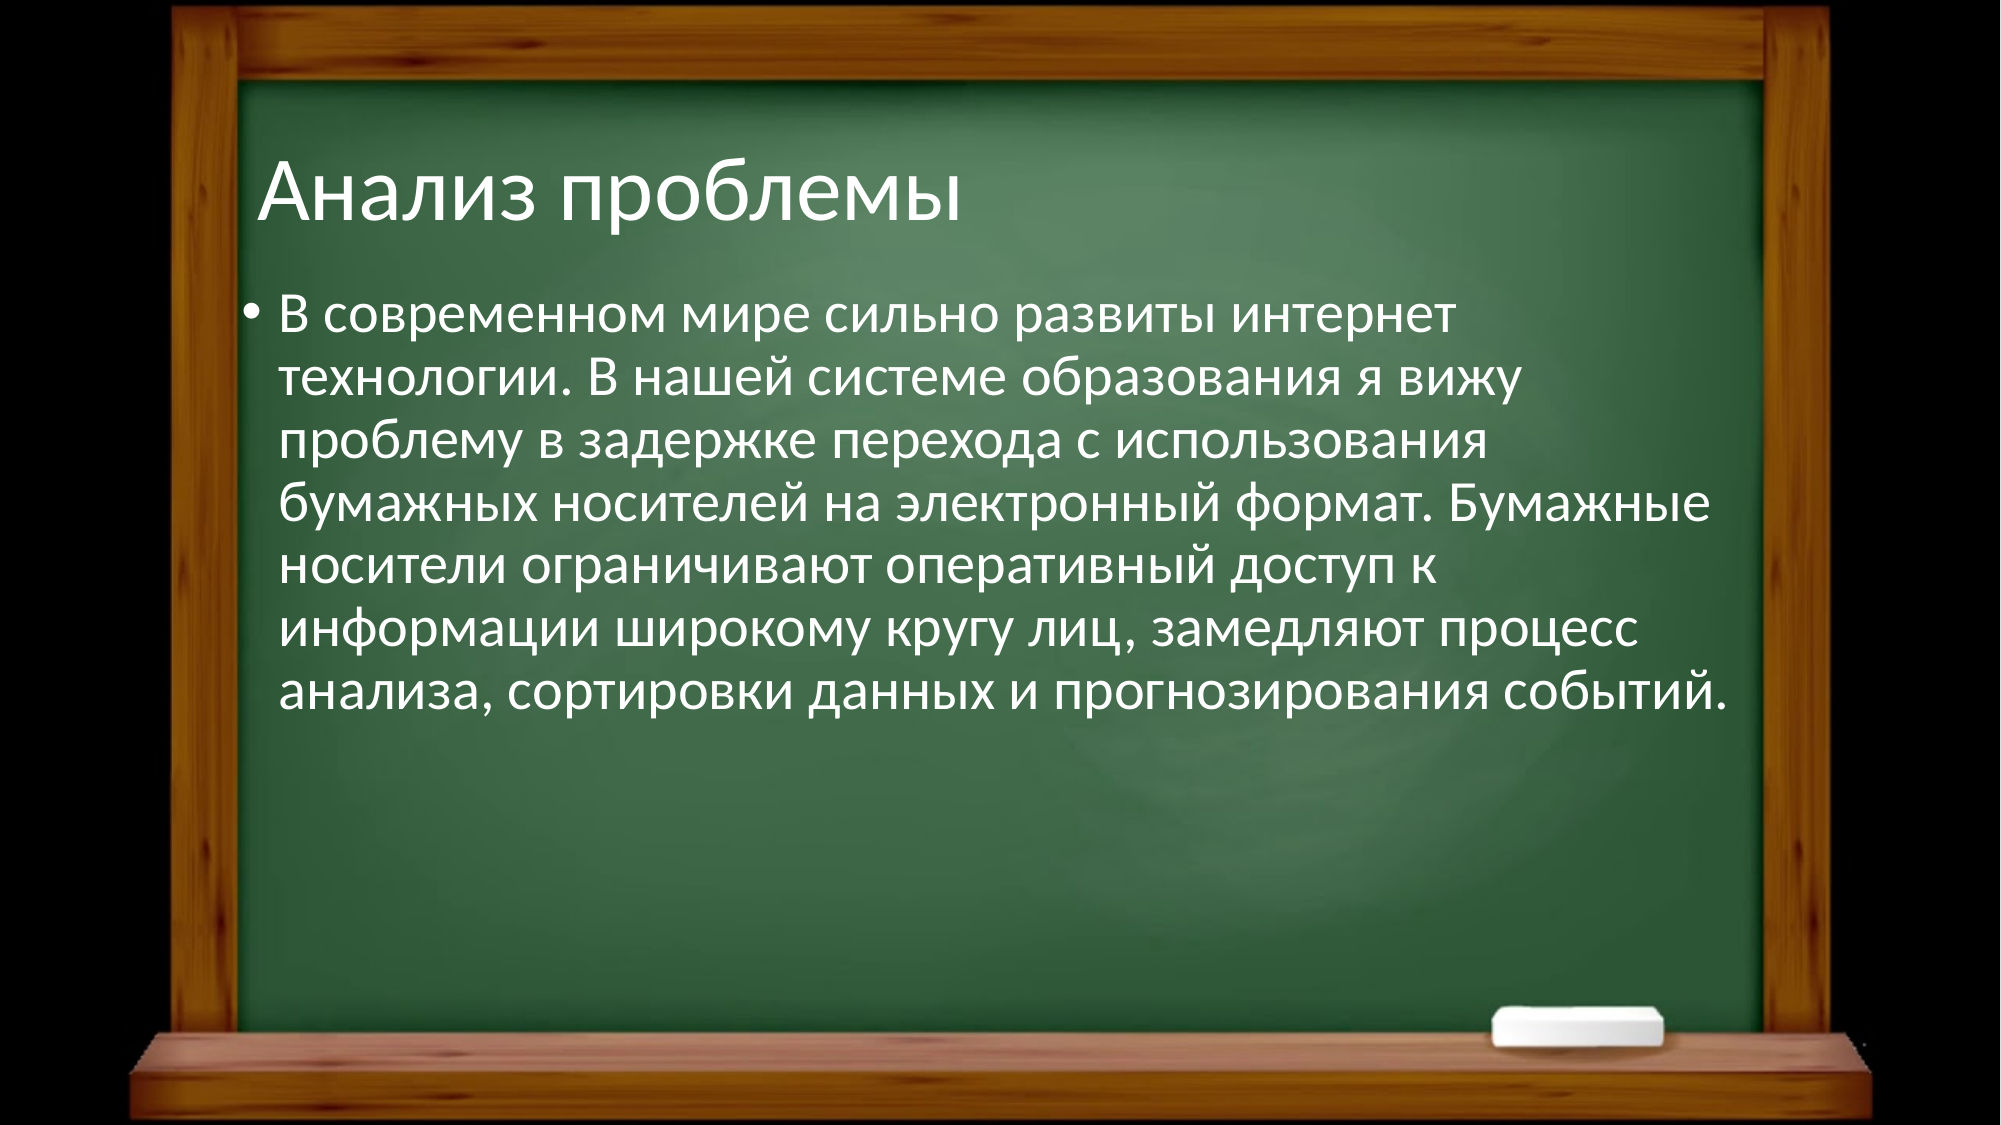

# Анализ проблемы
В современном мире сильно развиты интернет технологии. В нашей системе образования я вижу проблему в задержке перехода с использования бумажных носителей на электронный формат. Бумажные носители ограничивают оперативный доступ к информации широкому кругу лиц, замедляют процесс анализа, сортировки данных и прогнозирования событий.